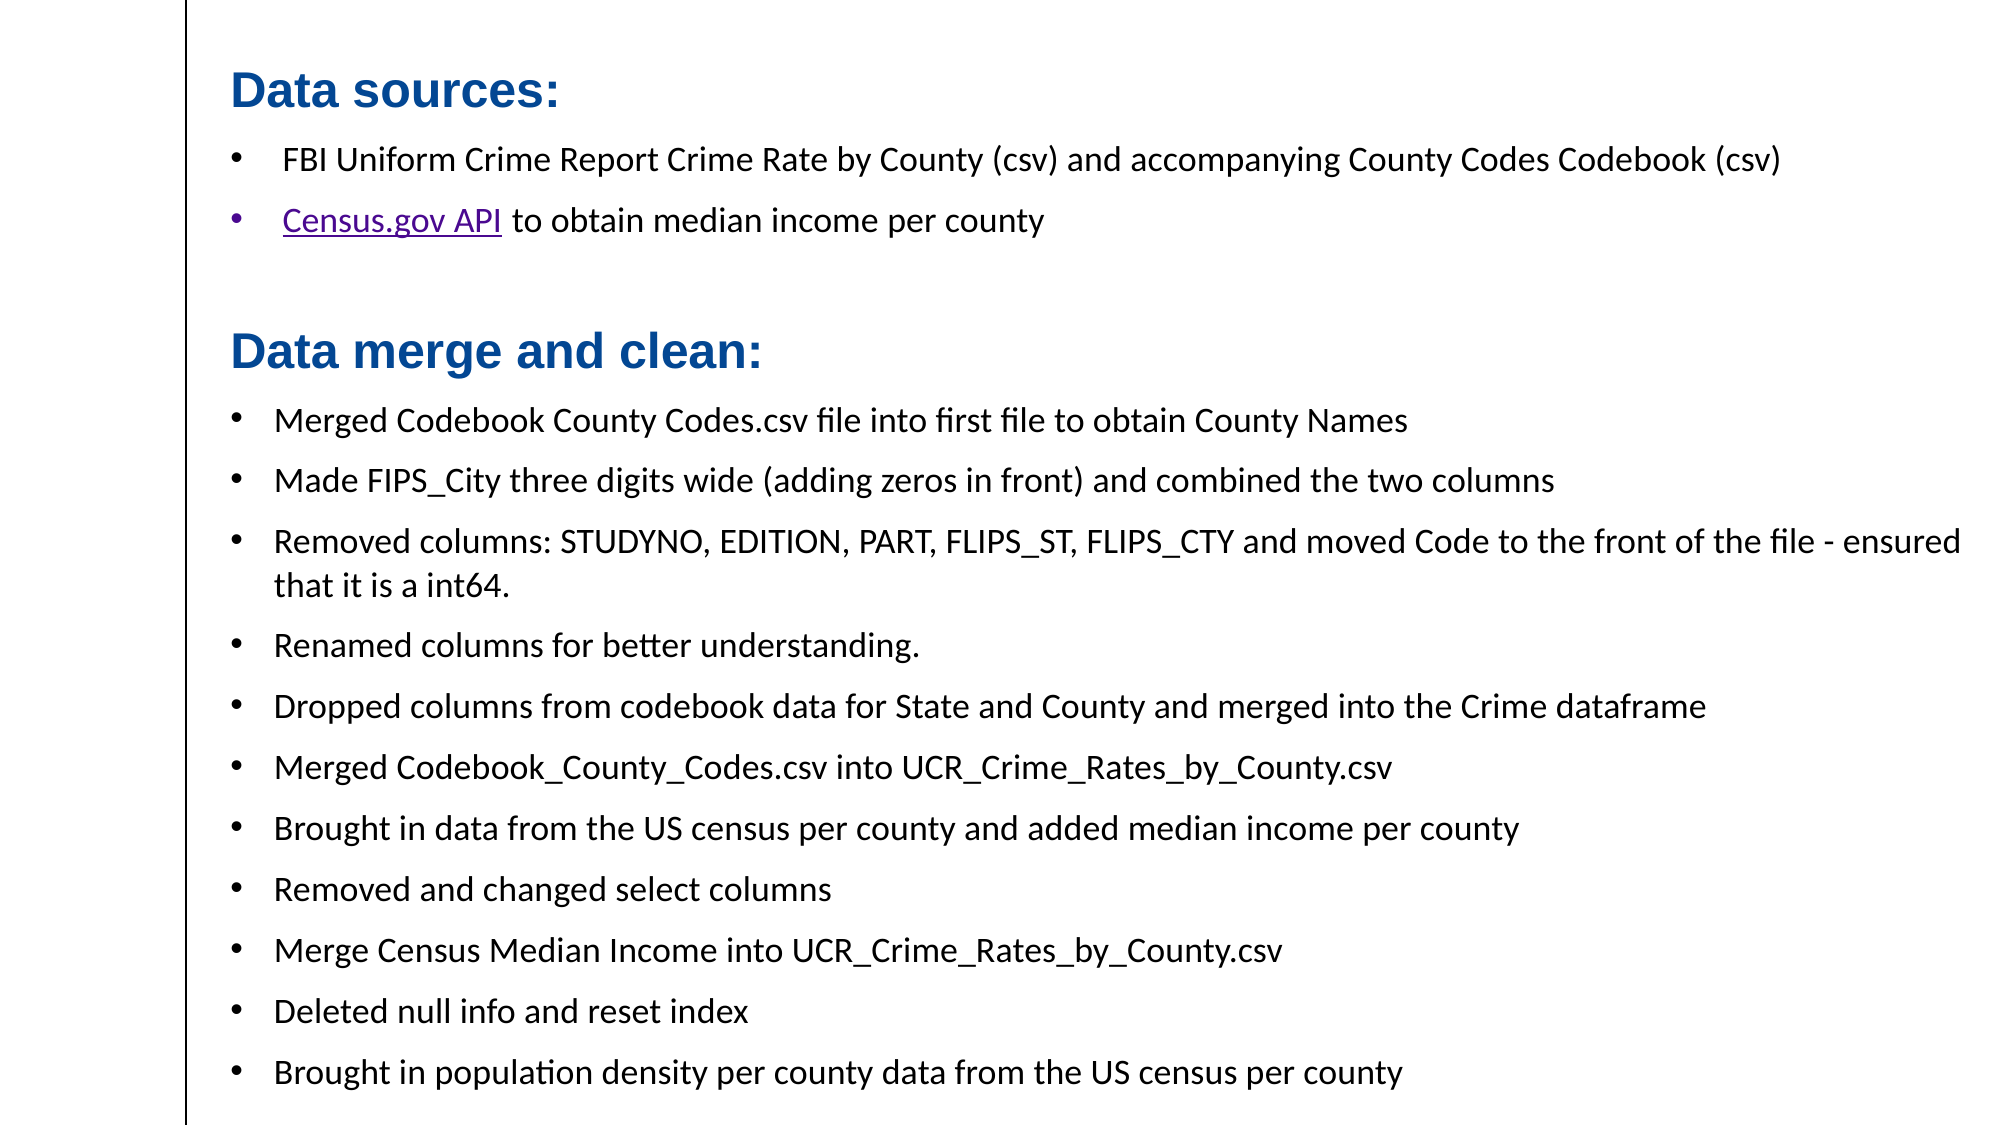

Data sources:
FBI Uniform Crime Report Crime Rate by County (csv) and accompanying County Codes Codebook (csv)
Census.gov API to obtain median income per county

Data merge and clean:
Merged Codebook County Codes.csv file into first file to obtain County Names
Made FIPS_City three digits wide (adding zeros in front) and combined the two columns
Removed columns: STUDYNO, EDITION, PART, FLIPS_ST, FLIPS_CTY and moved Code to the front of the file - ensured that it is a int64.
Renamed columns for better understanding.
Dropped columns from codebook data for State and County and merged into the Crime dataframe
Merged Codebook_County_Codes.csv into UCR_Crime_Rates_by_County.csv
Brought in data from the US census per county and added median income per county
Removed and changed select columns
Merge Census Median Income into UCR_Crime_Rates_by_County.csv
Deleted null info and reset index
Brought in population density per county data from the US census per county